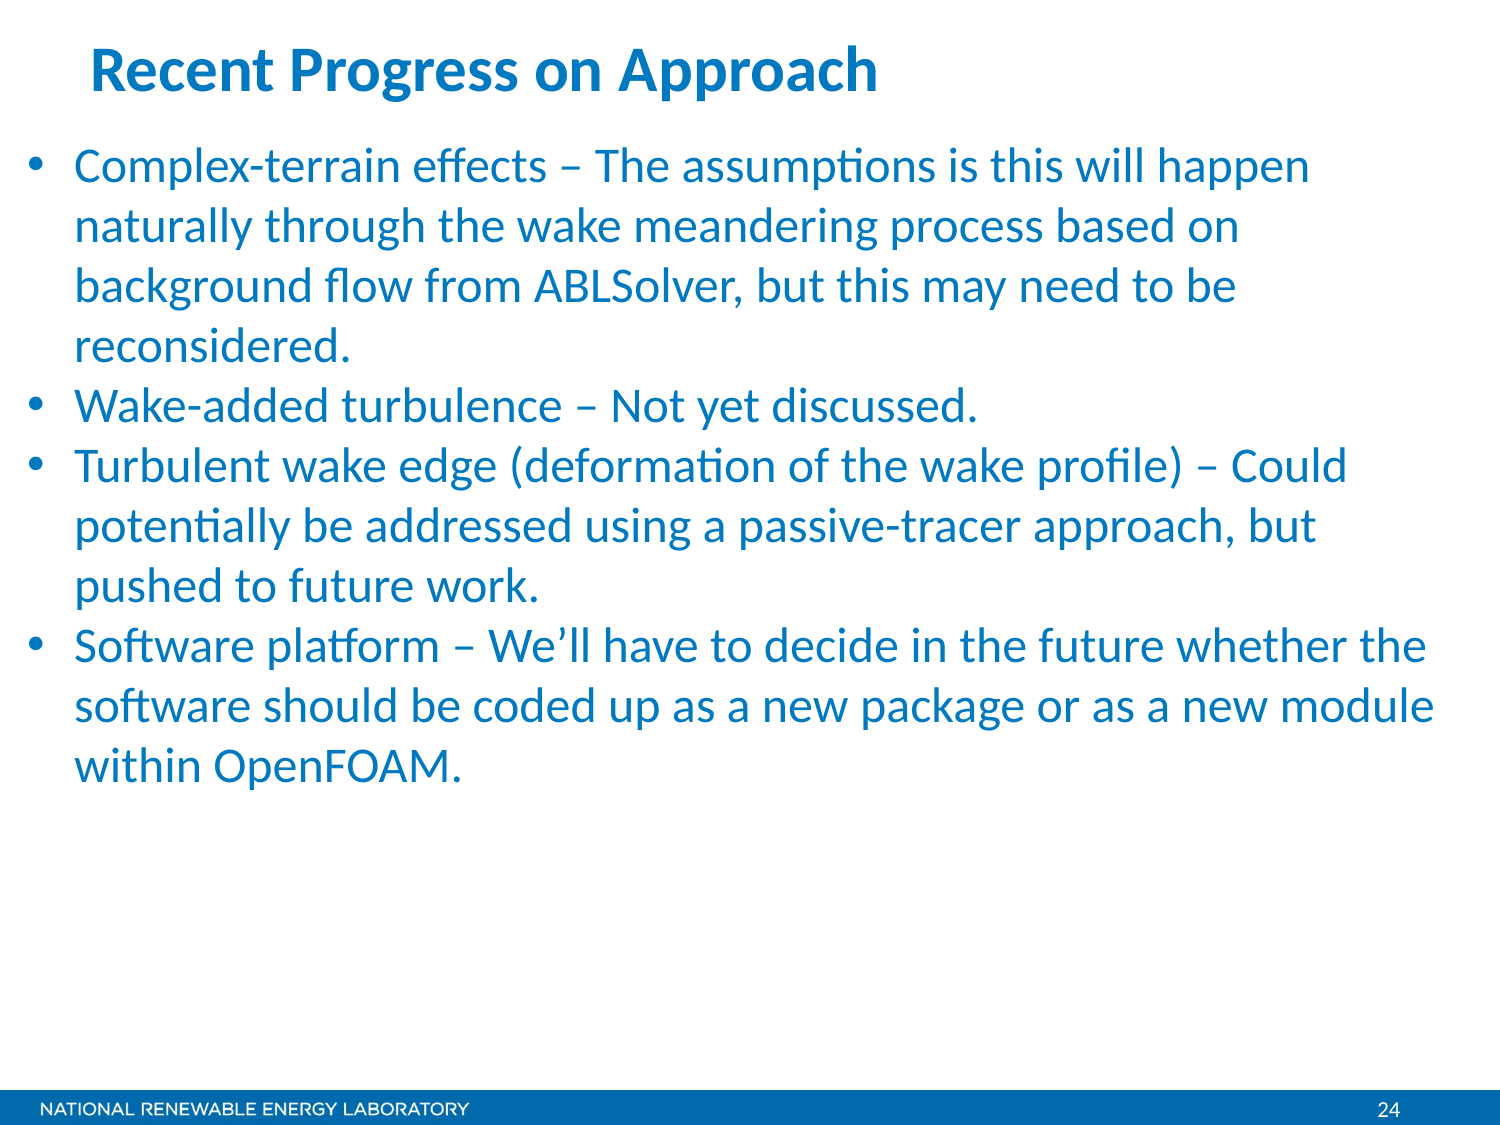

# Recent Progress on Approach
Complex-terrain effects – The assumptions is this will happen naturally through the wake meandering process based on background flow from ABLSolver, but this may need to be reconsidered.
Wake-added turbulence – Not yet discussed.
Turbulent wake edge (deformation of the wake profile) – Could potentially be addressed using a passive-tracer approach, but pushed to future work.
Software platform – We’ll have to decide in the future whether the software should be coded up as a new package or as a new module within OpenFOAM.